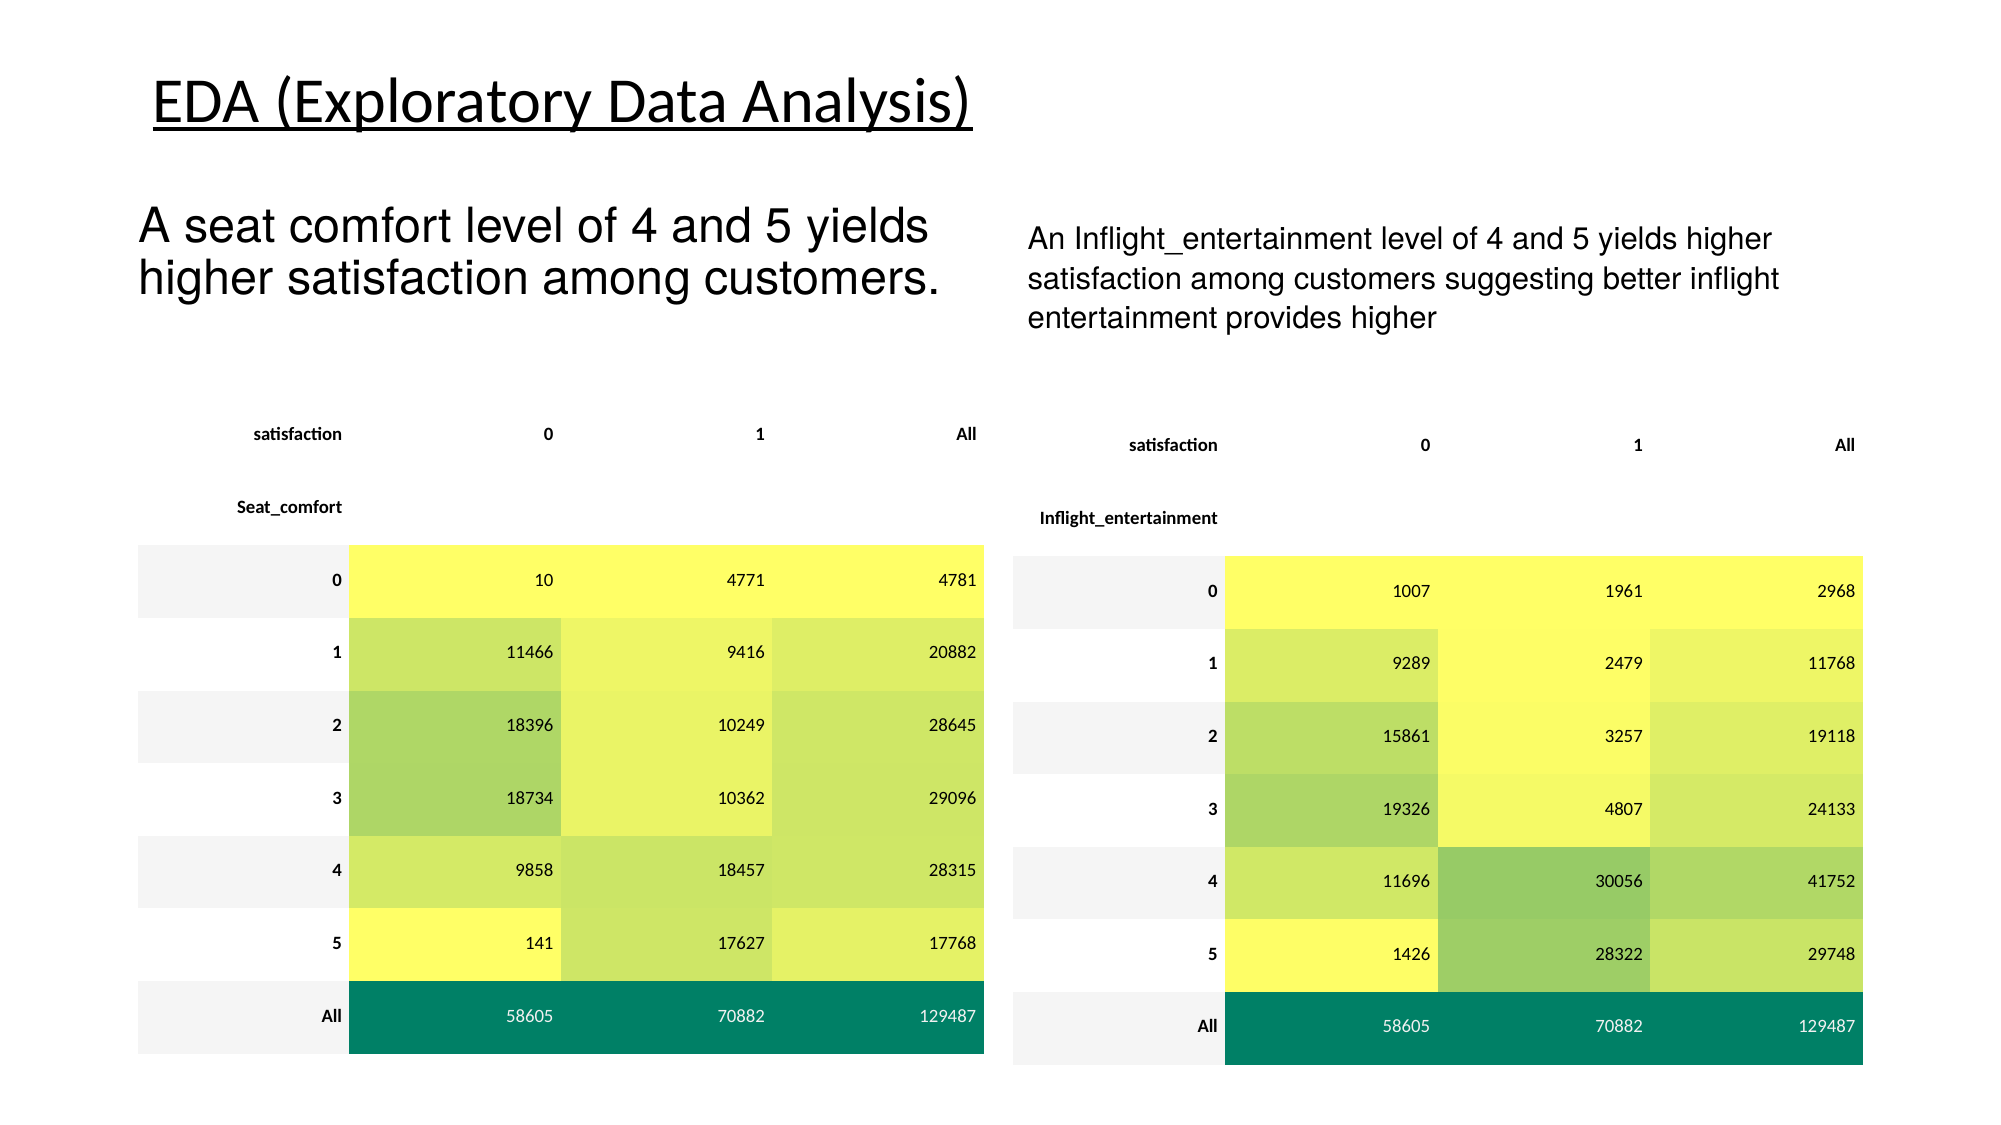

# EDA (Exploratory Data Analysis)
A seat comfort level of 4 and 5 yields higher satisfaction among customers.
An Inflight_entertainment level of 4 and 5 yields higher satisfaction among customers suggesting better inflight entertainment provides higher

| satisfaction | 0 | 1 | All |
| --- | --- | --- | --- |
| Seat\_comfort |  |  |  |
| 0 | 10 | 4771 | 4781 |
| 1 | 11466 | 9416 | 20882 |
| 2 | 18396 | 10249 | 28645 |
| 3 | 18734 | 10362 | 29096 |
| 4 | 9858 | 18457 | 28315 |
| 5 | 141 | 17627 | 17768 |
| All | 58605 | 70882 | 129487 |
| satisfaction | 0 | 1 | All |
| --- | --- | --- | --- |
| Inflight\_entertainment |  |  |  |
| 0 | 1007 | 1961 | 2968 |
| 1 | 9289 | 2479 | 11768 |
| 2 | 15861 | 3257 | 19118 |
| 3 | 19326 | 4807 | 24133 |
| 4 | 11696 | 30056 | 41752 |
| 5 | 1426 | 28322 | 29748 |
| All | 58605 | 70882 | 129487 |